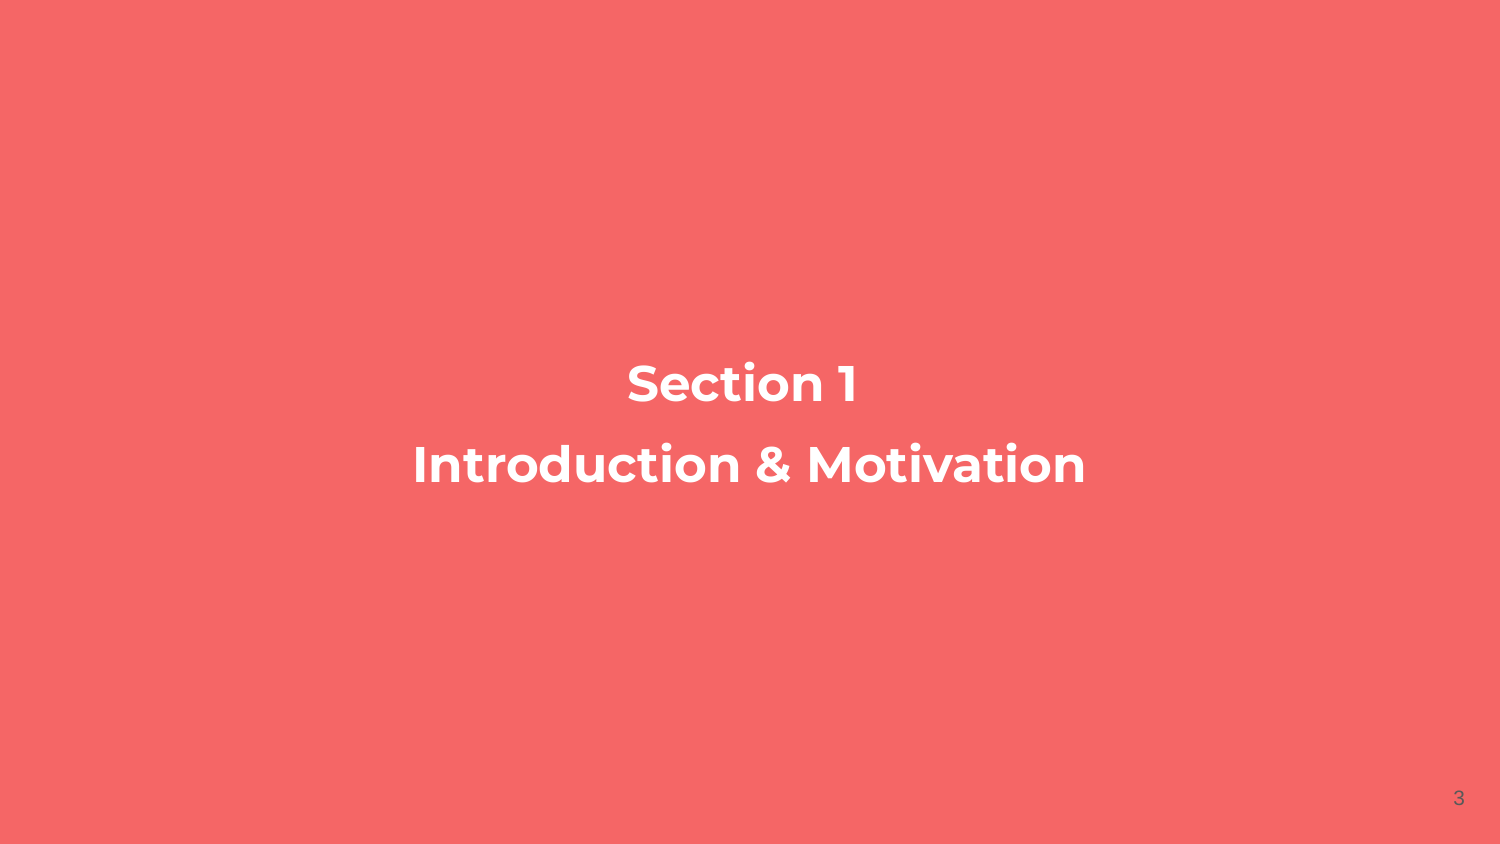

# Section 1
Introduction & Motivation
3